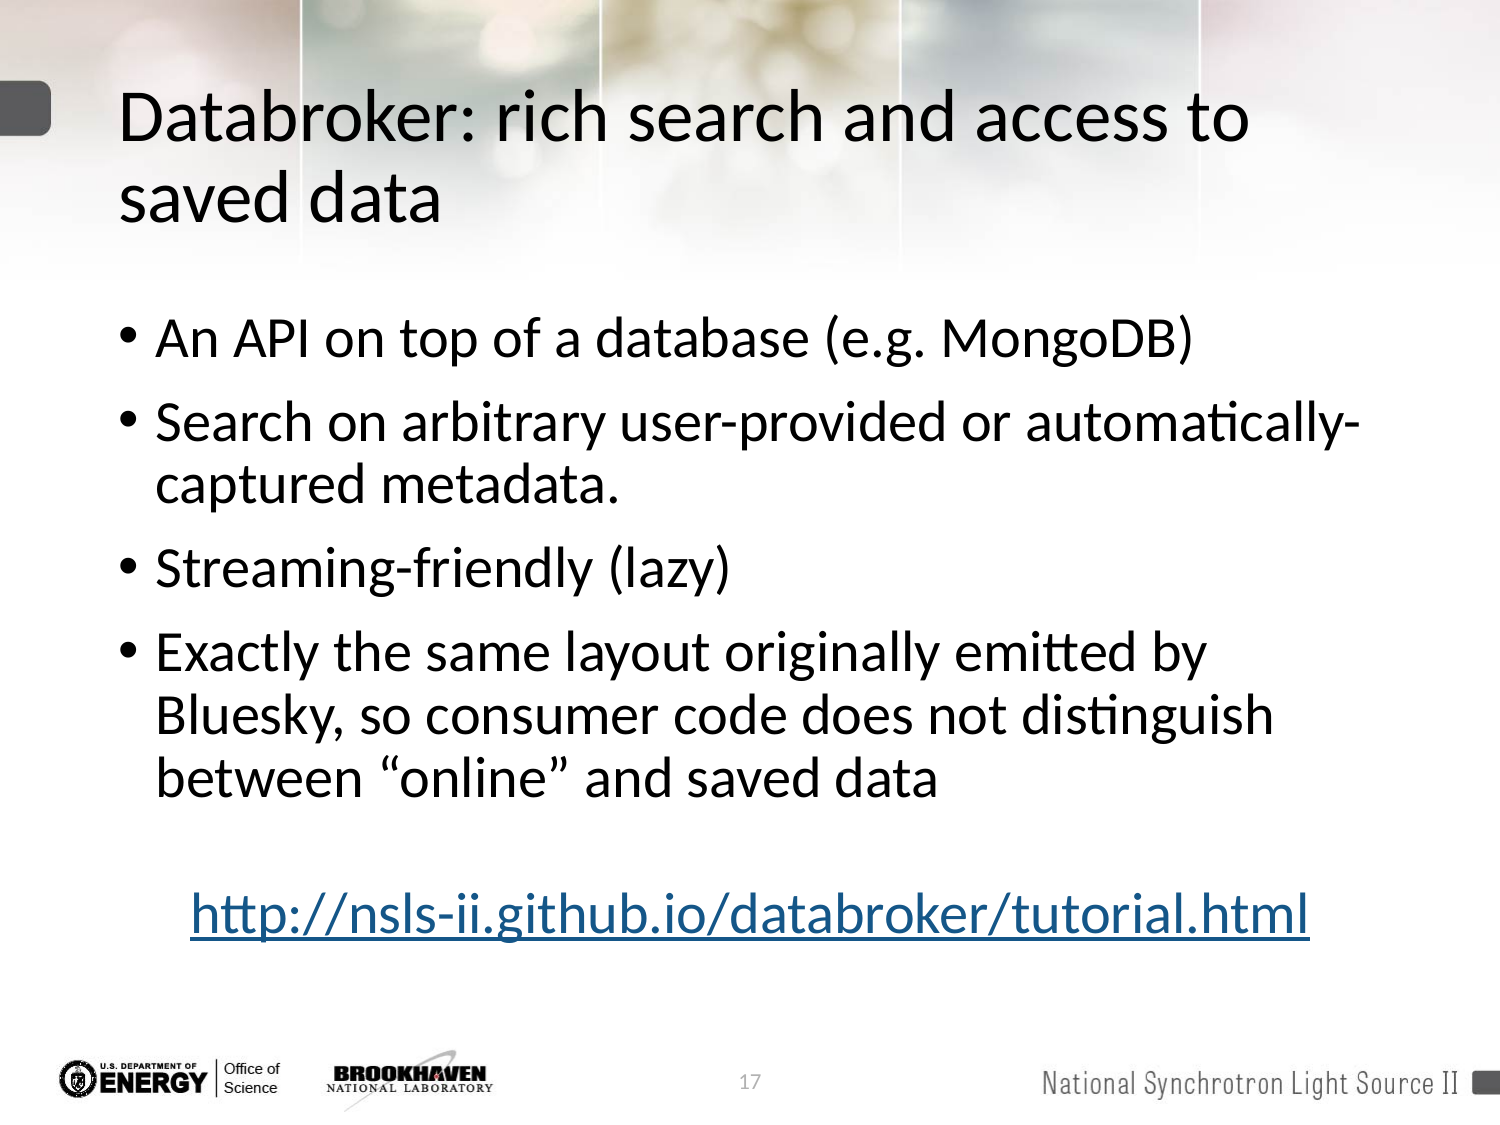

# Databroker: rich search and access to saved data
An API on top of a database (e.g. MongoDB)
Search on arbitrary user-provided or automatically-captured metadata.
Streaming-friendly (lazy)
Exactly the same layout originally emitted by Bluesky, so consumer code does not distinguish between “online” and saved data

http://nsls-ii.github.io/databroker/tutorial.html

17